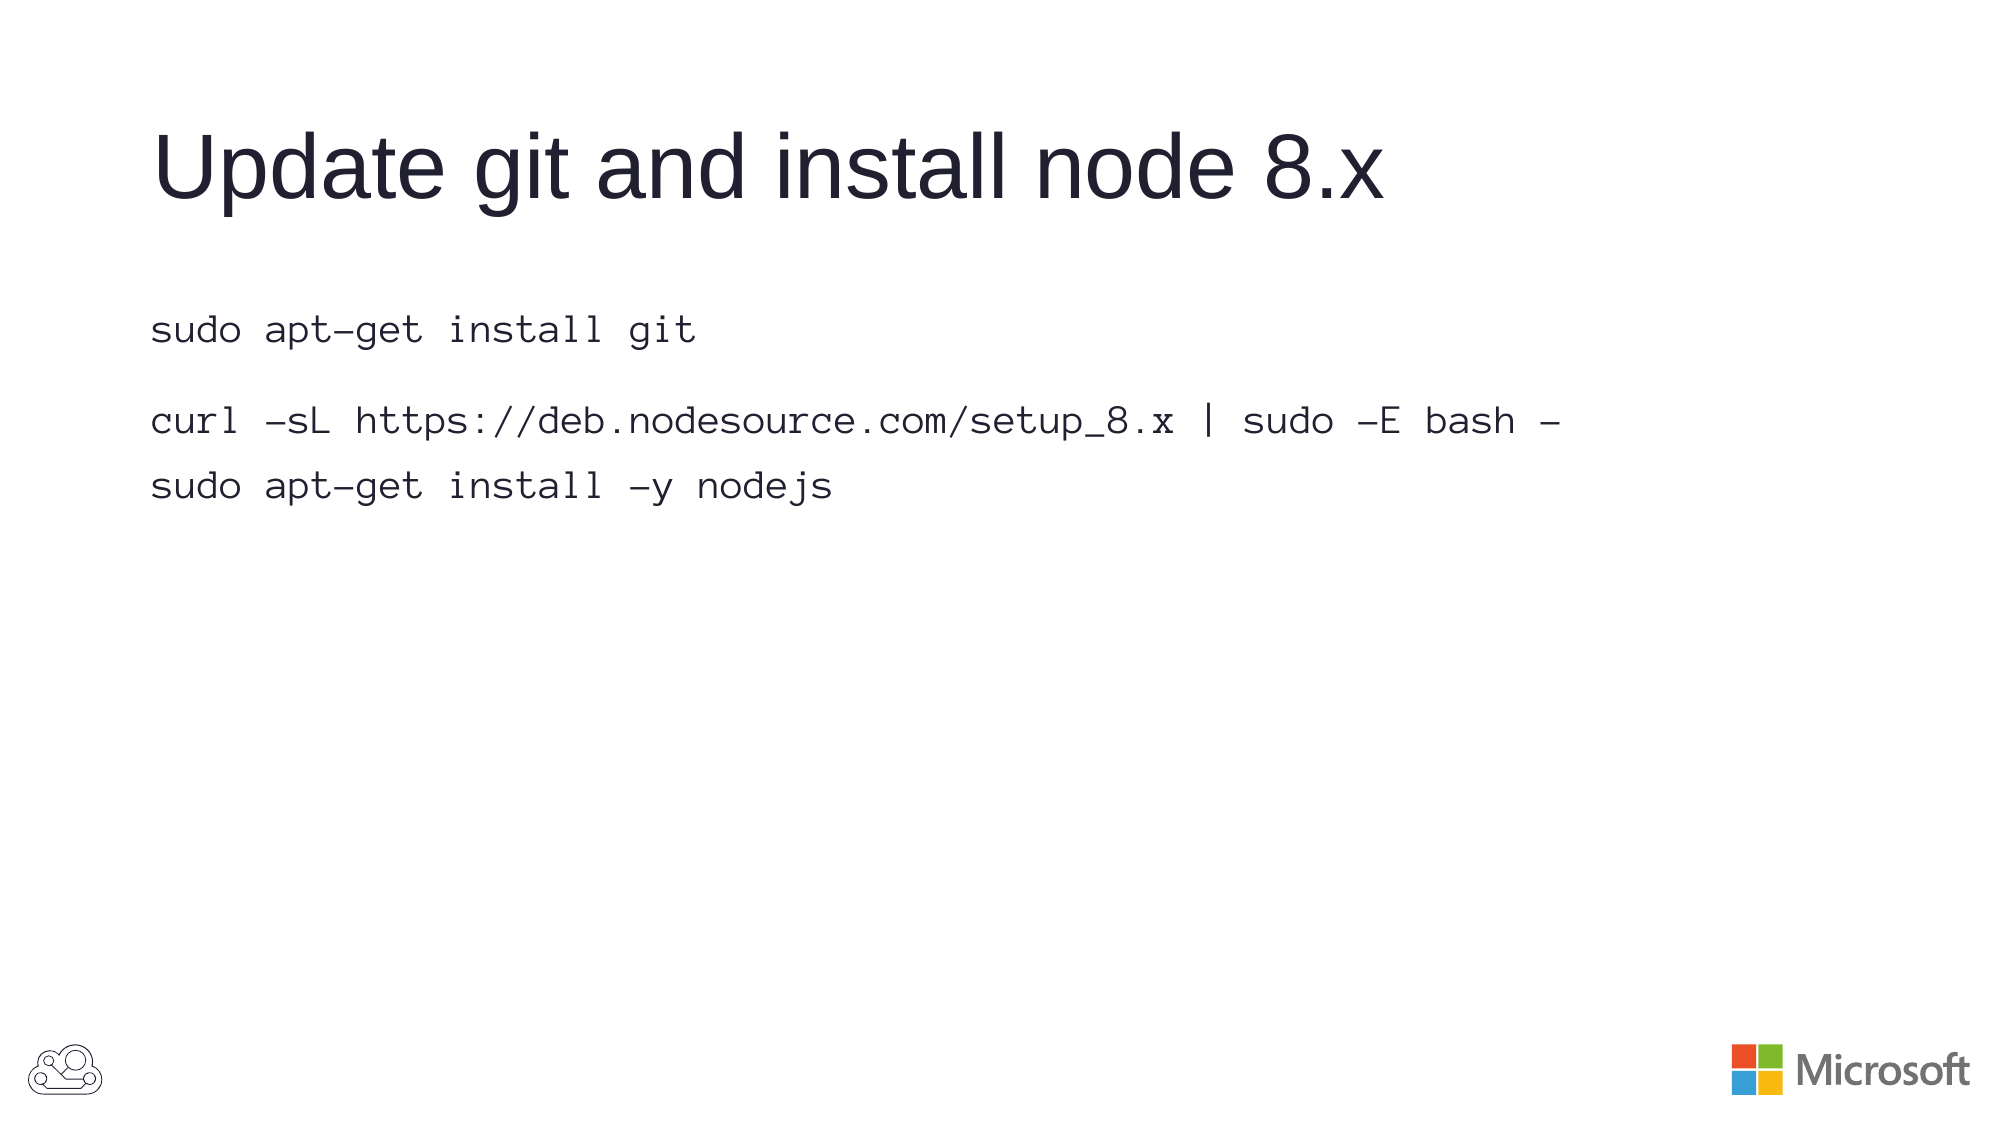

# Update git and install node 8.x
sudo apt-get install git
curl -sL https://deb.nodesource.com/setup_8.x | sudo -E bash -
sudo apt-get install -y nodejs